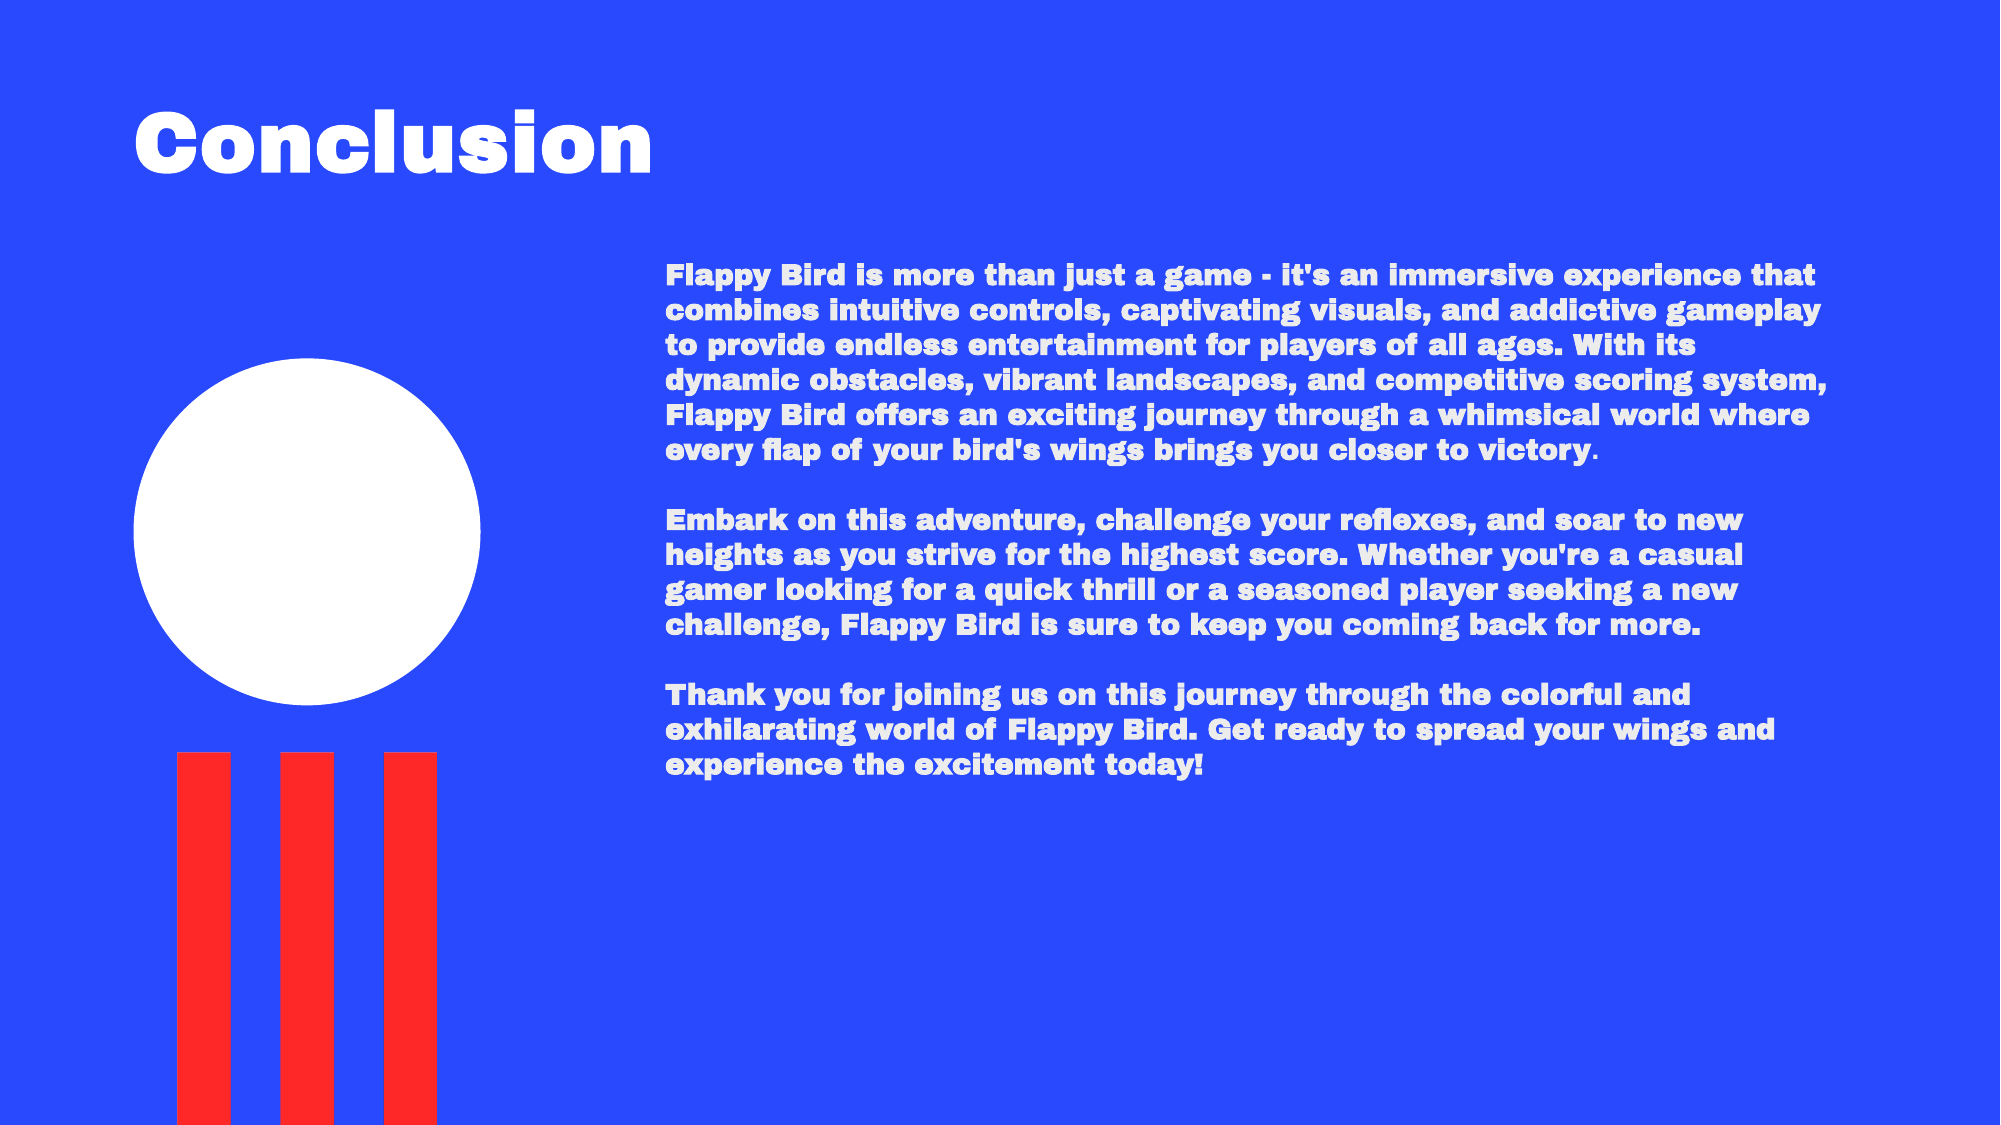

# Conclusion
Flappy Bird is more than just a game - it's an immersive experience that combines intuitive controls, captivating visuals, and addictive gameplay to provide endless entertainment for players of all ages. With its dynamic obstacles, vibrant landscapes, and competitive scoring system, Flappy Bird offers an exciting journey through a whimsical world where every flap of your bird's wings brings you closer to victory.

Embark on this adventure, challenge your reflexes, and soar to new heights as you strive for the highest score. Whether you're a casual gamer looking for a quick thrill or a seasoned player seeking a new challenge, Flappy Bird is sure to keep you coming back for more.

Thank you for joining us on this journey through the colorful and exhilarating world of Flappy Bird. Get ready to spread your wings and experience the excitement today!